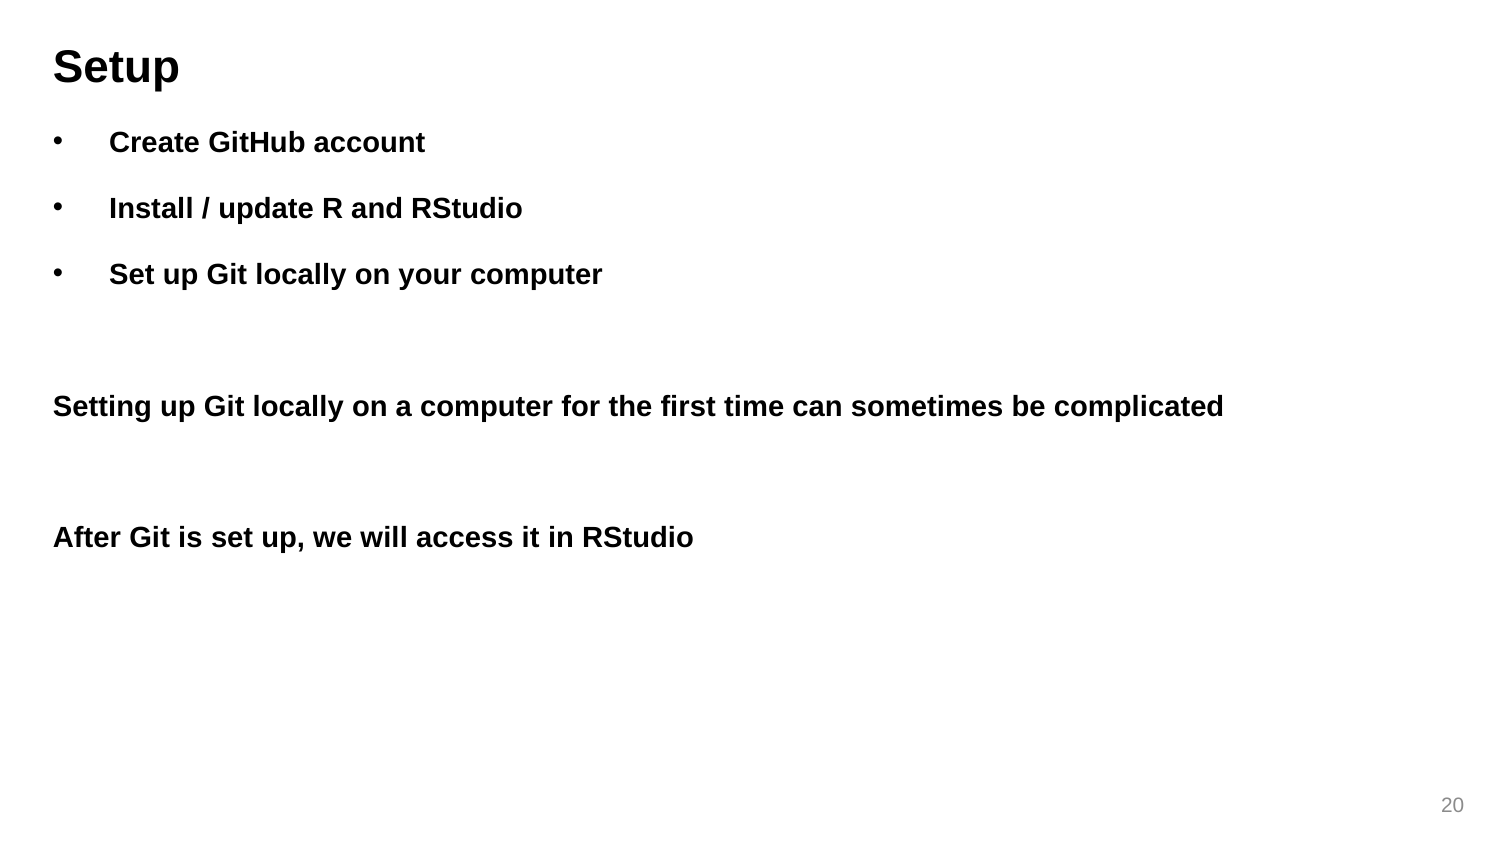

# Setup
Create GitHub account
Install / update R and RStudio
Set up Git locally on your computer

Setting up Git locally on a computer for the first time can sometimes be complicated

After Git is set up, we will access it in RStudio

20